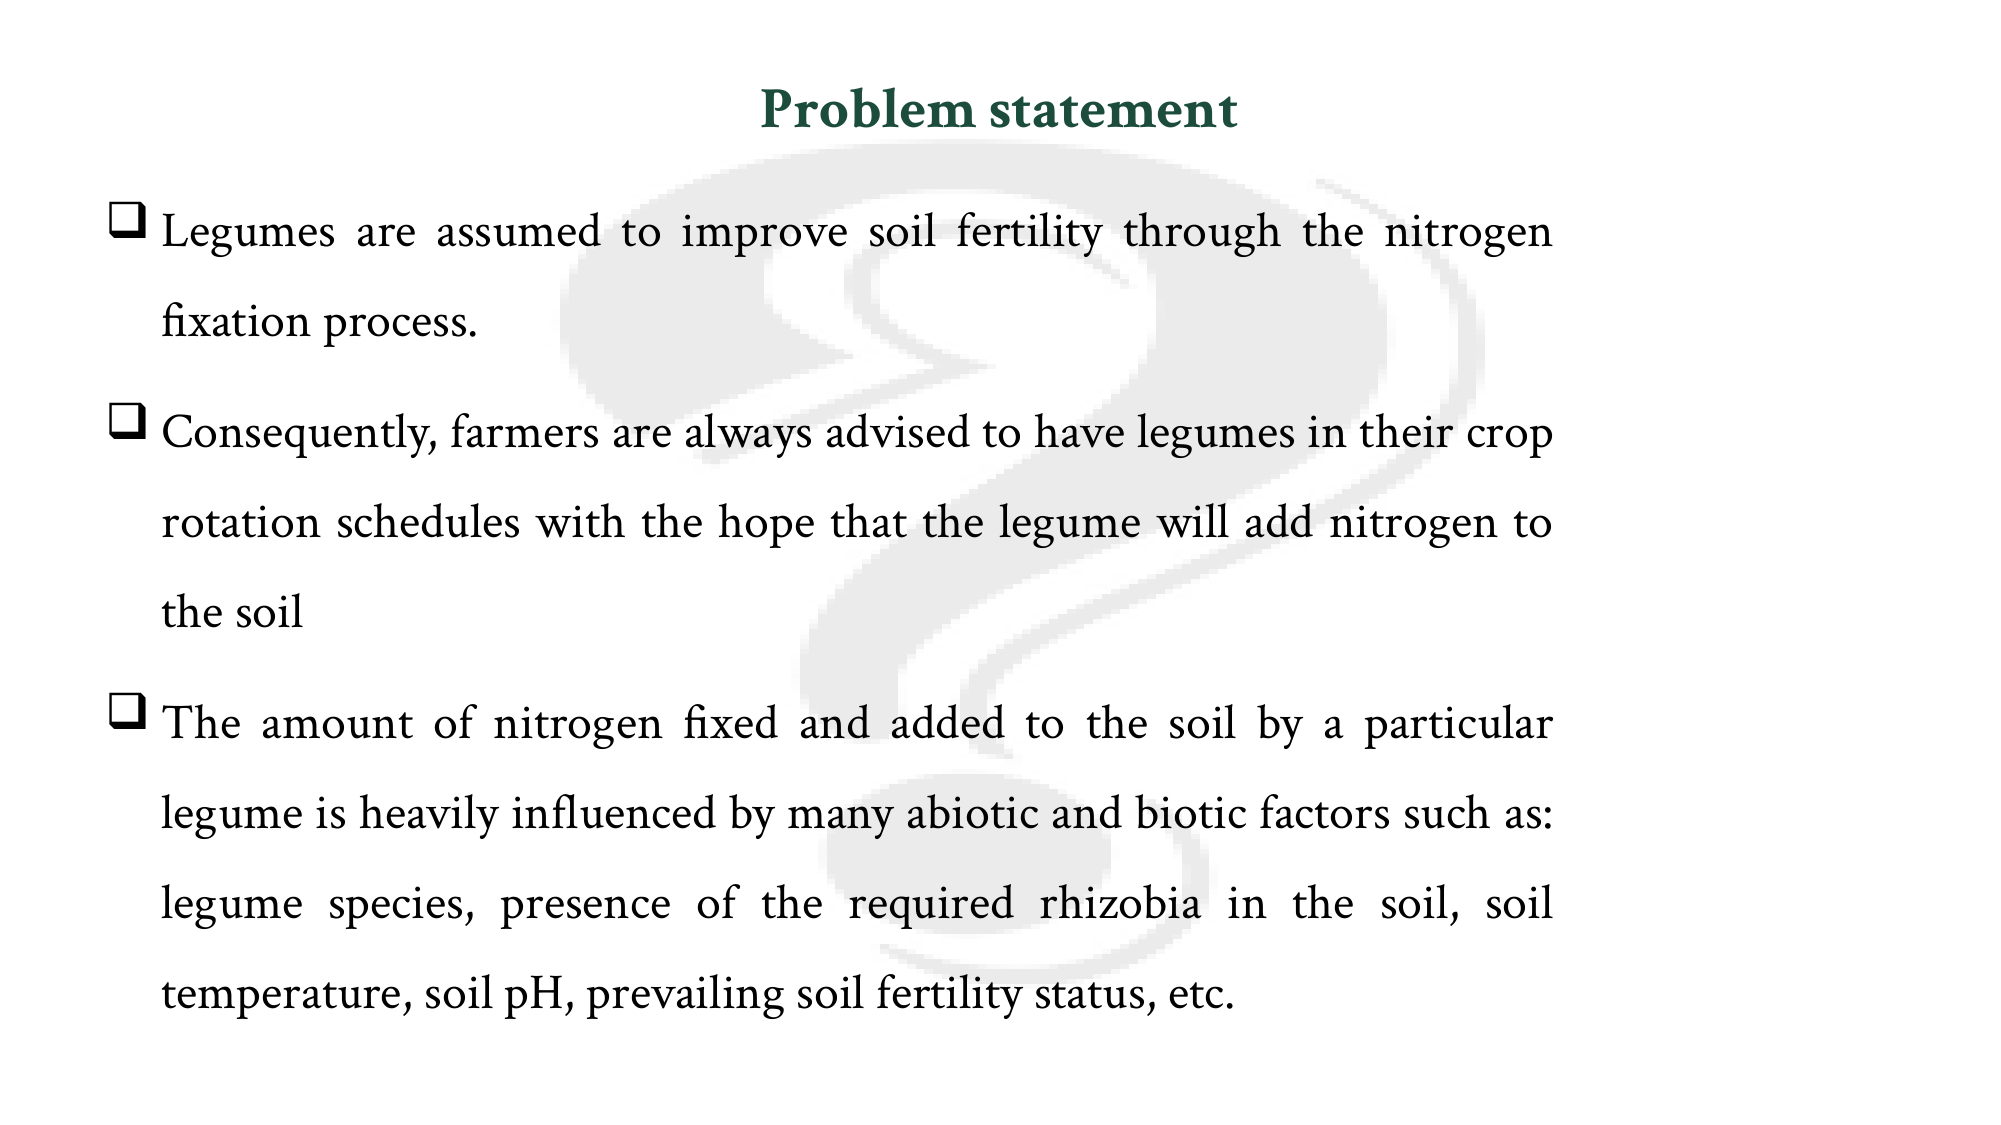

Problem statement
Legumes are assumed to improve soil fertility through the nitrogen fixation process.
Consequently, farmers are always advised to have legumes in their crop rotation schedules with the hope that the legume will add nitrogen to the soil
The amount of nitrogen fixed and added to the soil by a particular legume is heavily influenced by many abiotic and biotic factors such as: legume species, presence of the required rhizobia in the soil, soil temperature, soil pH, prevailing soil fertility status, etc.